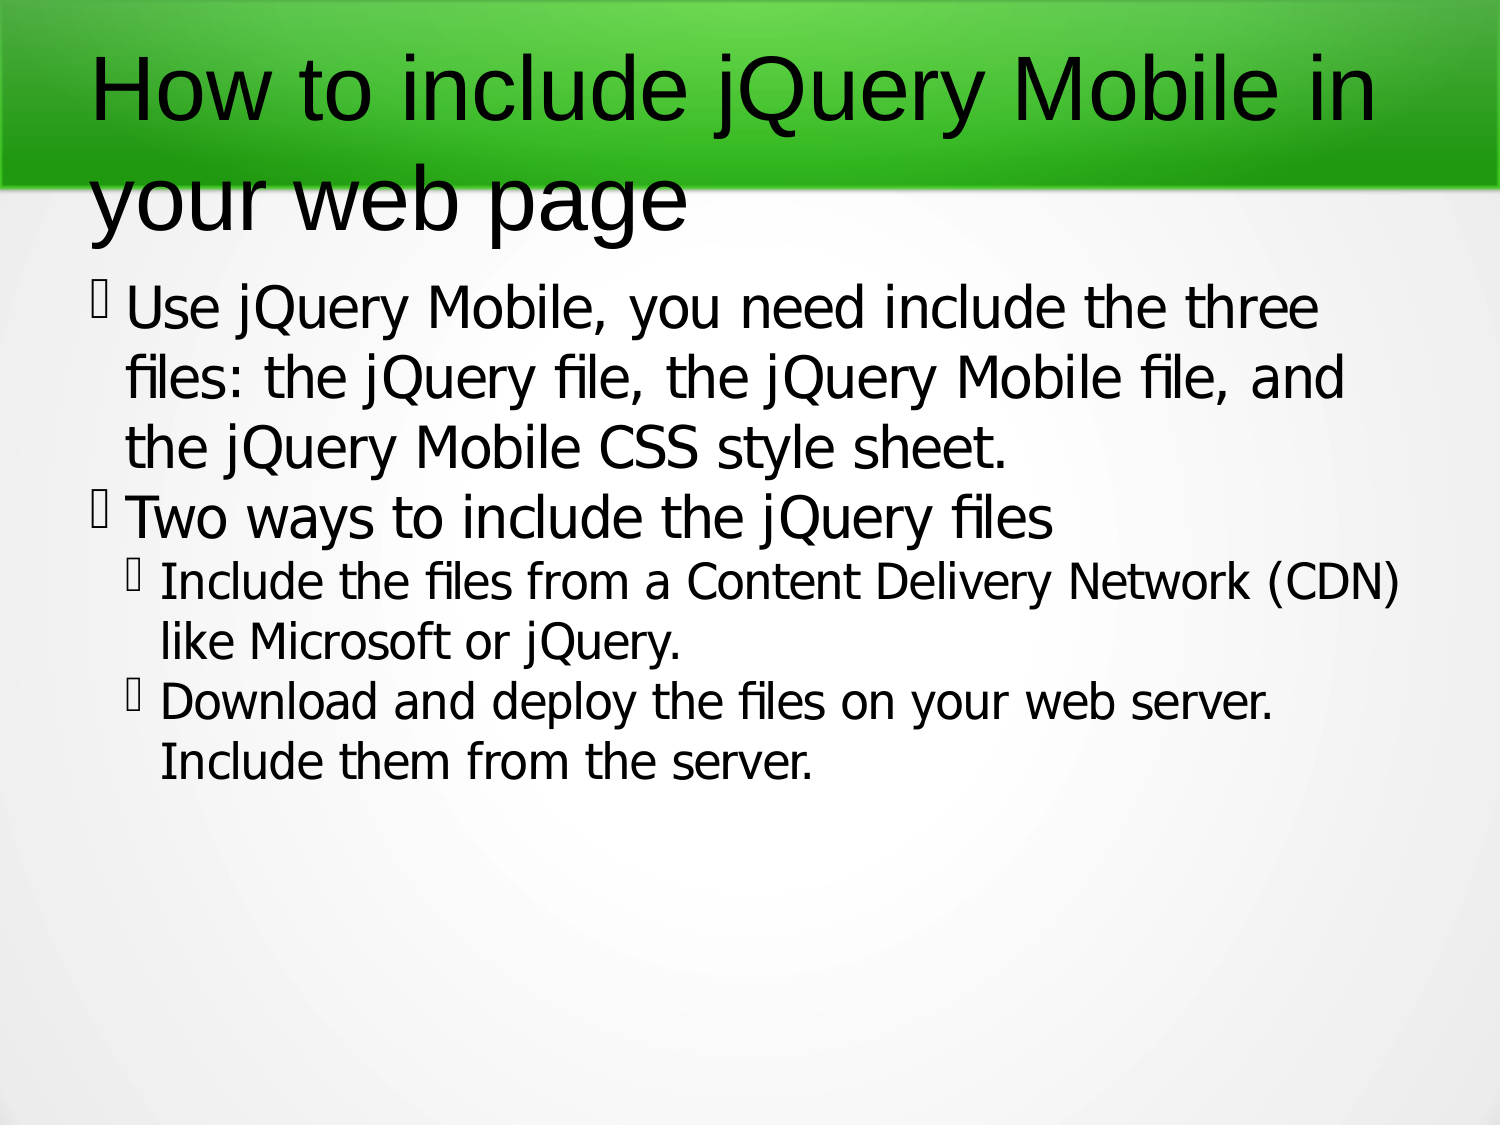

How to include jQuery Mobile in your web page
Use jQuery Mobile, you need include the three files: the jQuery file, the jQuery Mobile file, and the jQuery Mobile CSS style sheet.
Two ways to include the jQuery files
Include the files from a Content Delivery Network (CDN) like Microsoft or jQuery.
Download and deploy the files on your web server. Include them from the server.